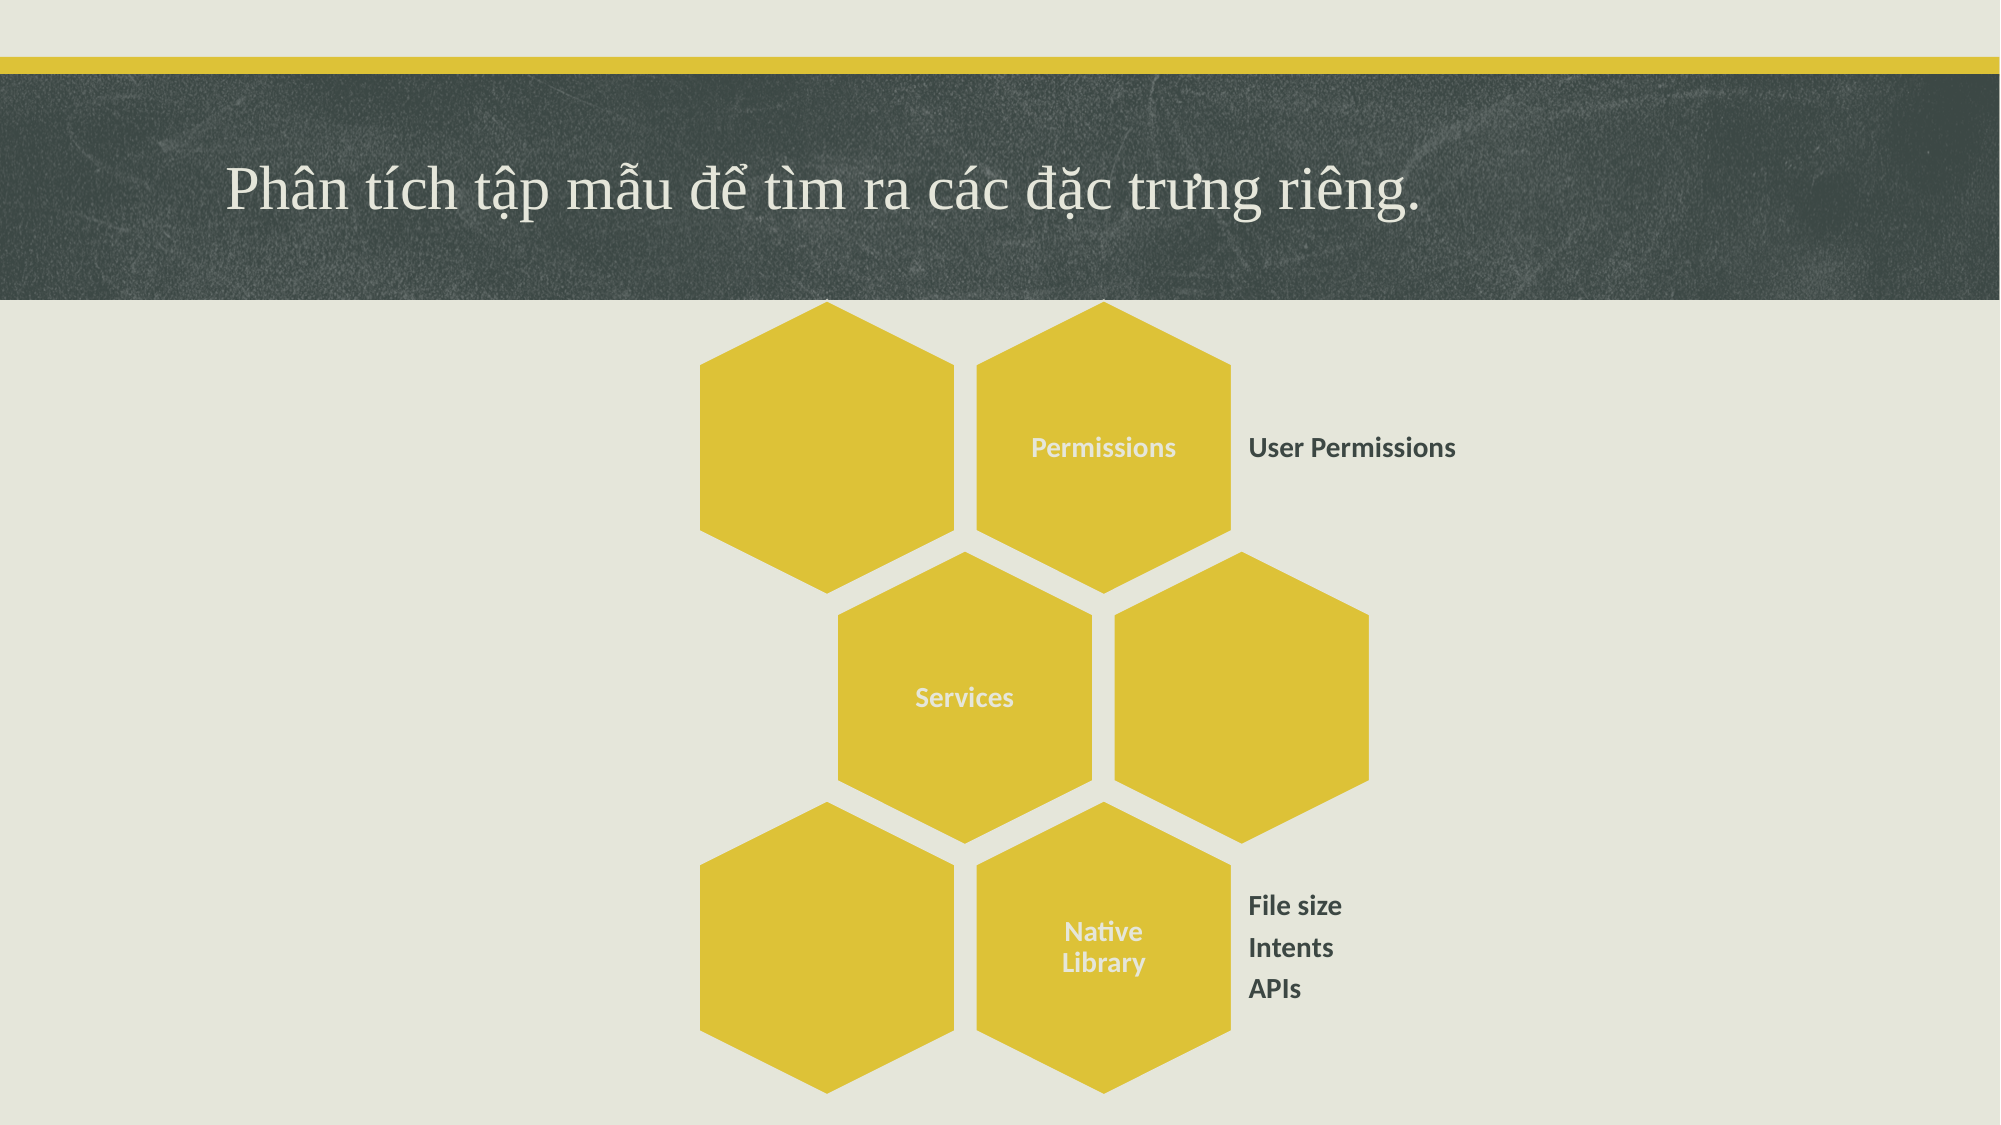

# Phân tích tập mẫu để tìm ra các đặc trưng riêng.
Permissions
User Permissions

Services

Native Library
File size
Intents
APIs